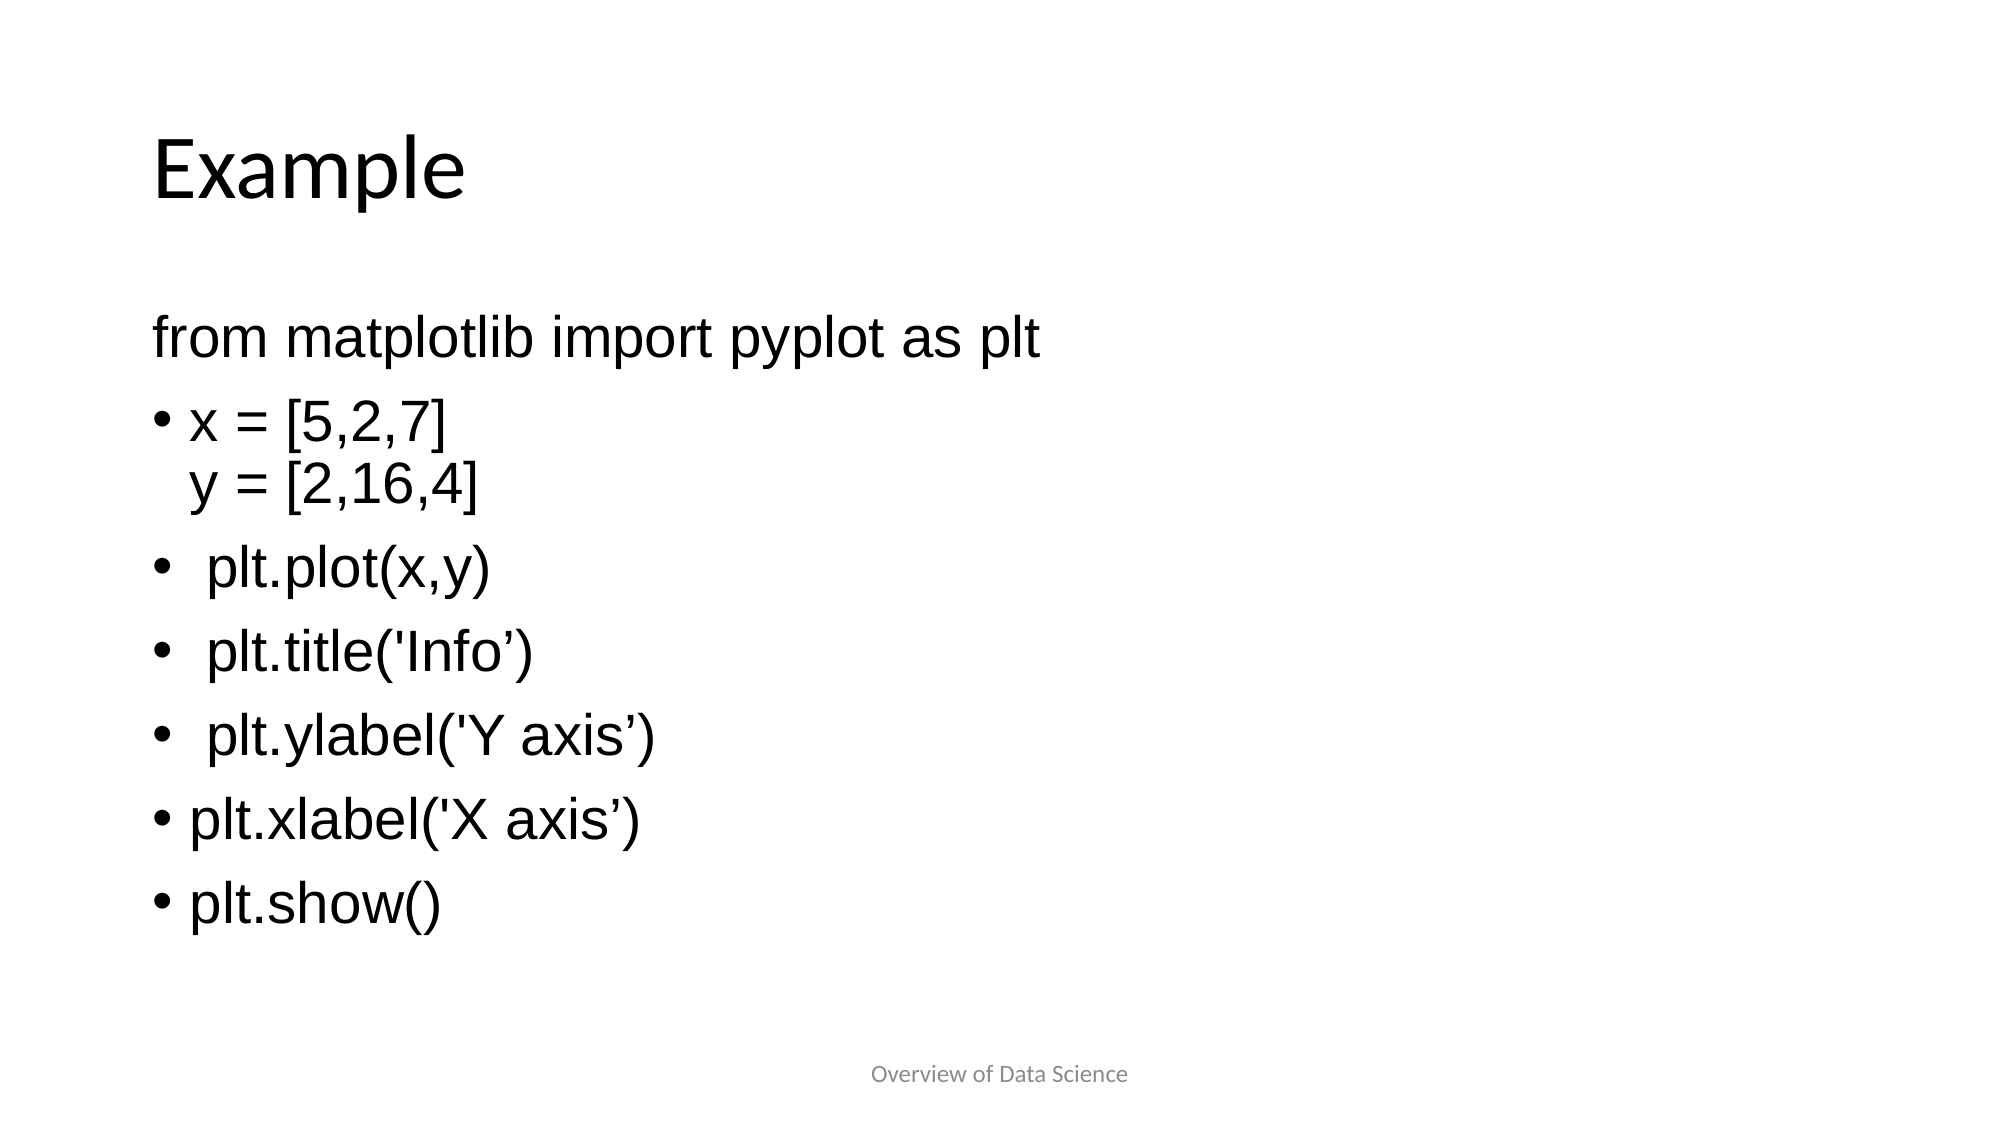

# Example
from matplotlib import pyplot as plt
x = [5,2,7]
y = [2,16,4]
 plt.plot(x,y)
 plt.title('Info’)
 plt.ylabel('Y axis’)
plt.xlabel('X axis’)
plt.show()

Overview of Data Science